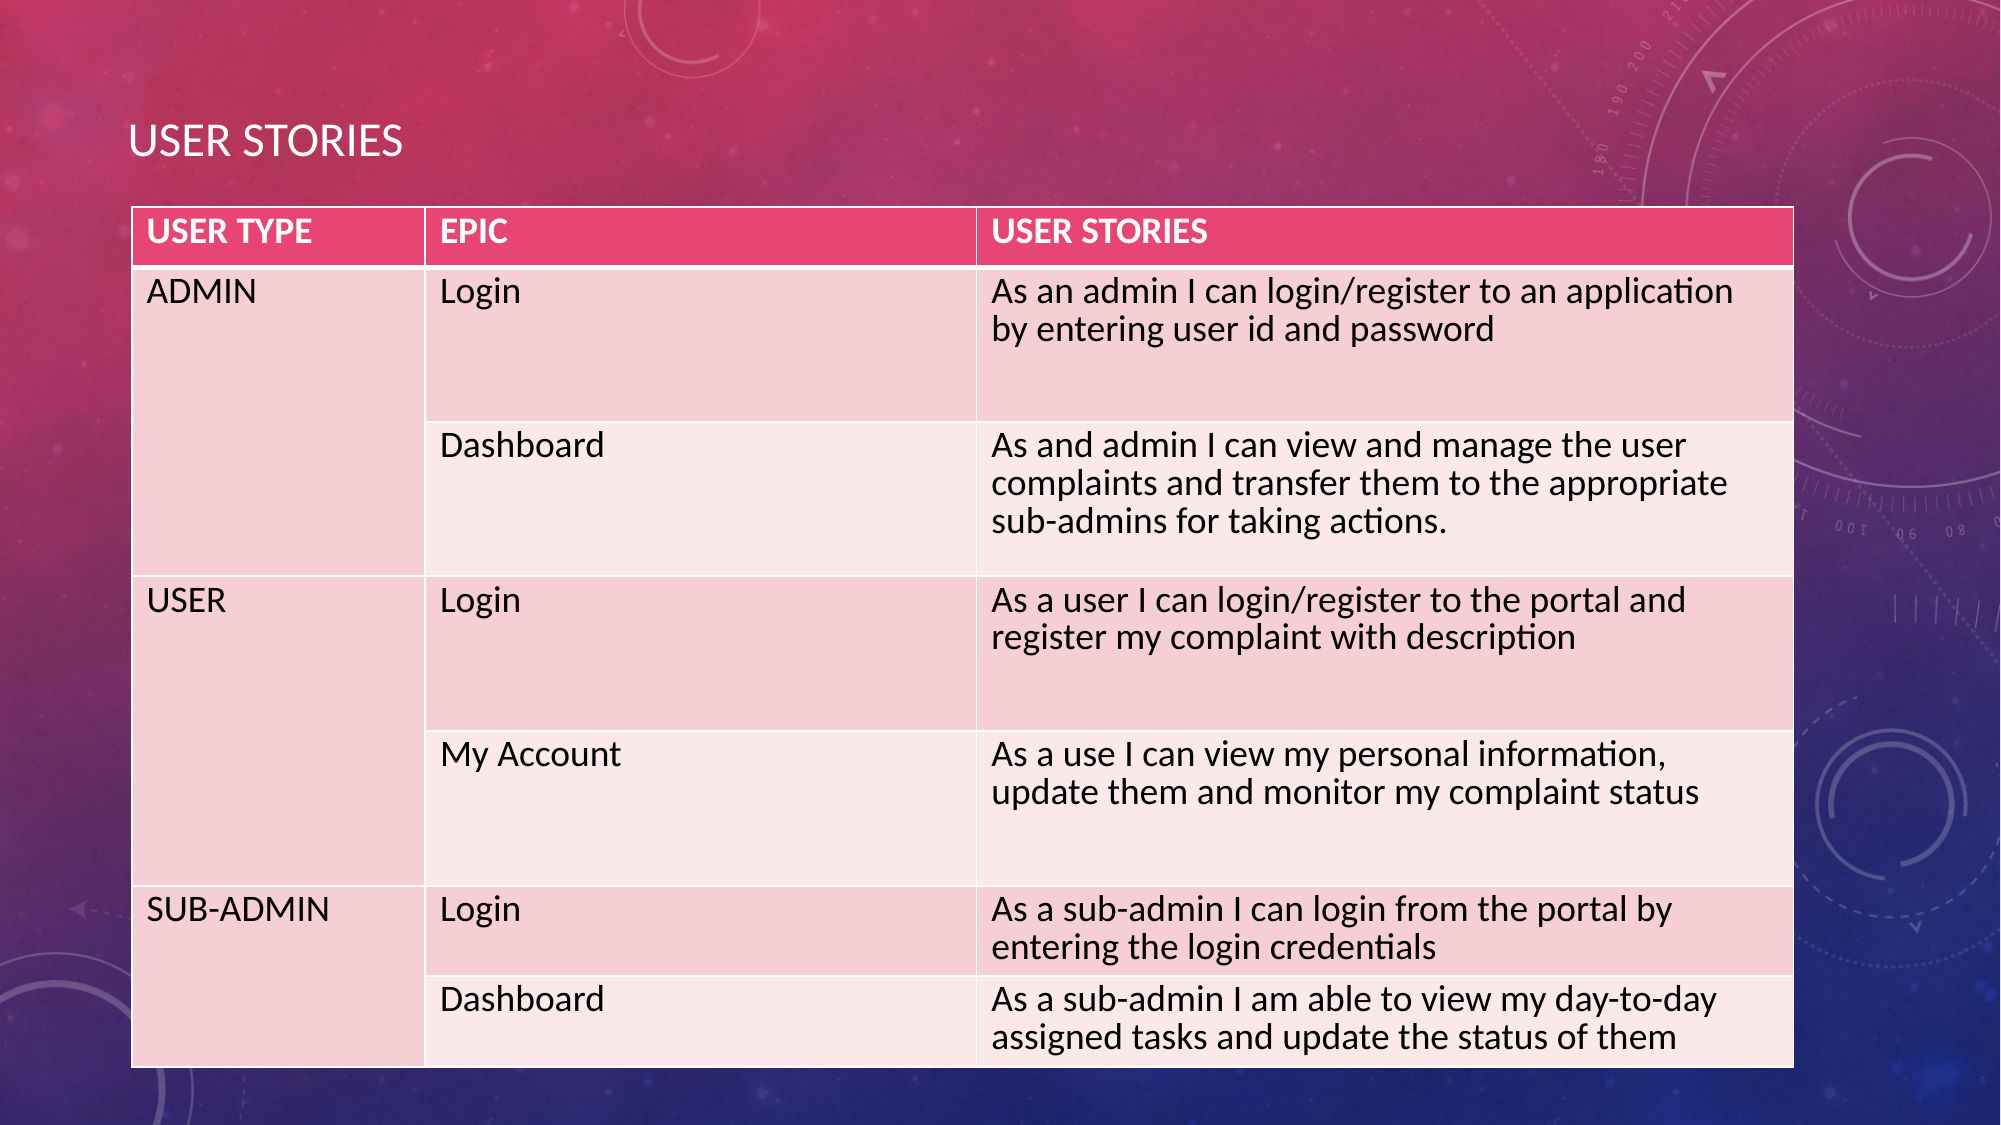

# USER STORIES
| USER TYPE | EPIC | USER STORIES |
| --- | --- | --- |
| ADMIN | Login | As an admin I can login/register to an application by entering user id and password |
|  | Dashboard | As and admin I can view and manage the user complaints and transfer them to the appropriate sub-admins for taking actions. |
| USER | Login | As a user I can login/register to the portal and register my complaint with description |
|  | My Account | As a use I can view my personal information, update them and monitor my complaint status |
| SUB-ADMIN | Login | As a sub-admin I can login from the portal by entering the login credentials |
|  | Dashboard | As a sub-admin I am able to view my day-to-day assigned tasks and update the status of them |